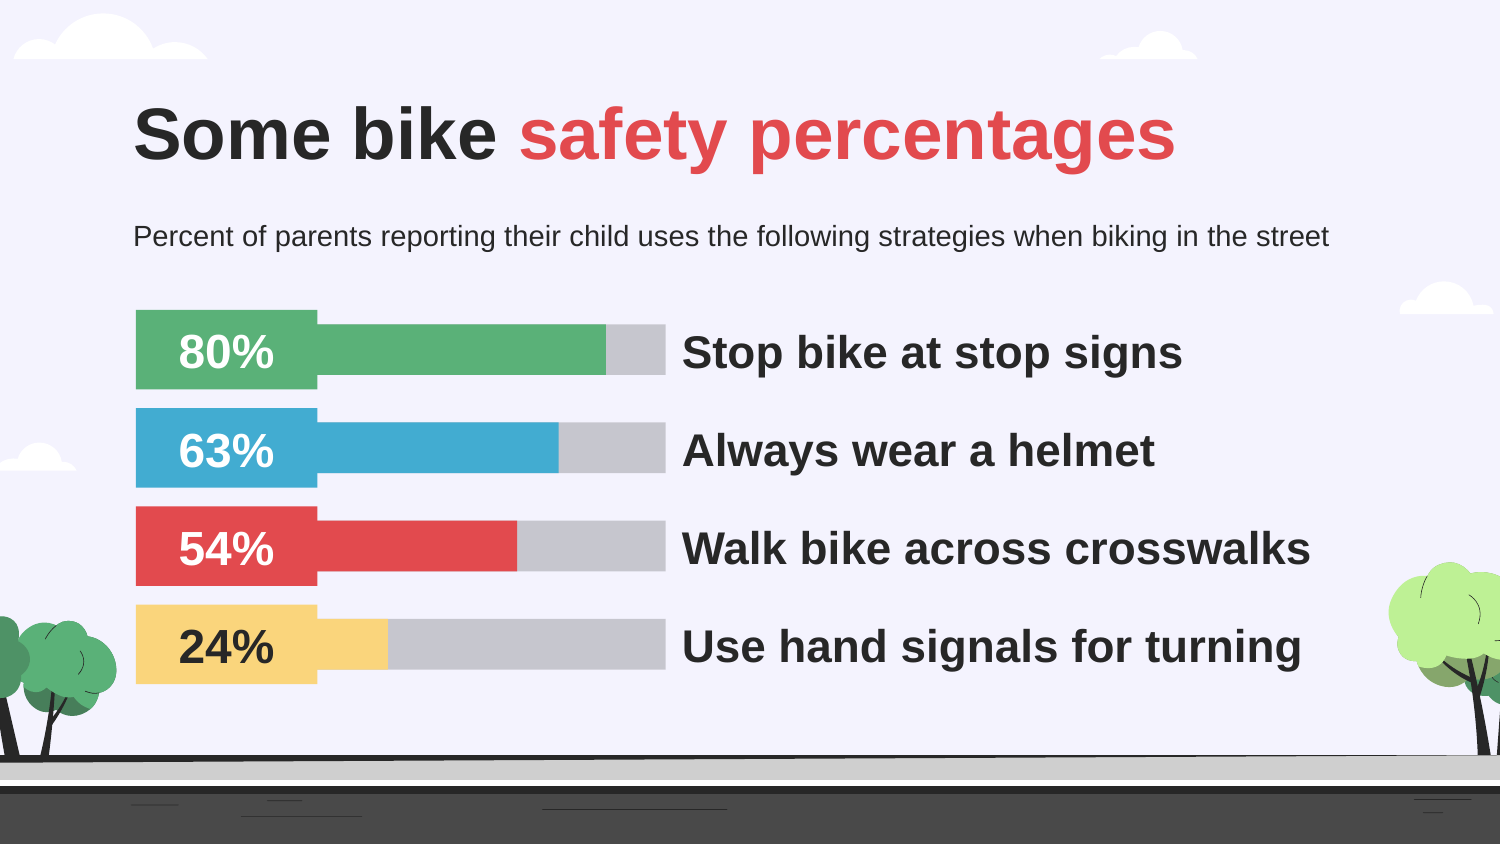

# Some bike safety percentages
Percent of parents reporting their child uses the following strategies when biking in the street
80%
Stop bike at stop signs

63%
Always wear a helmet

54%
Walk bike across crosswalks

24%
Use hand signals for turning